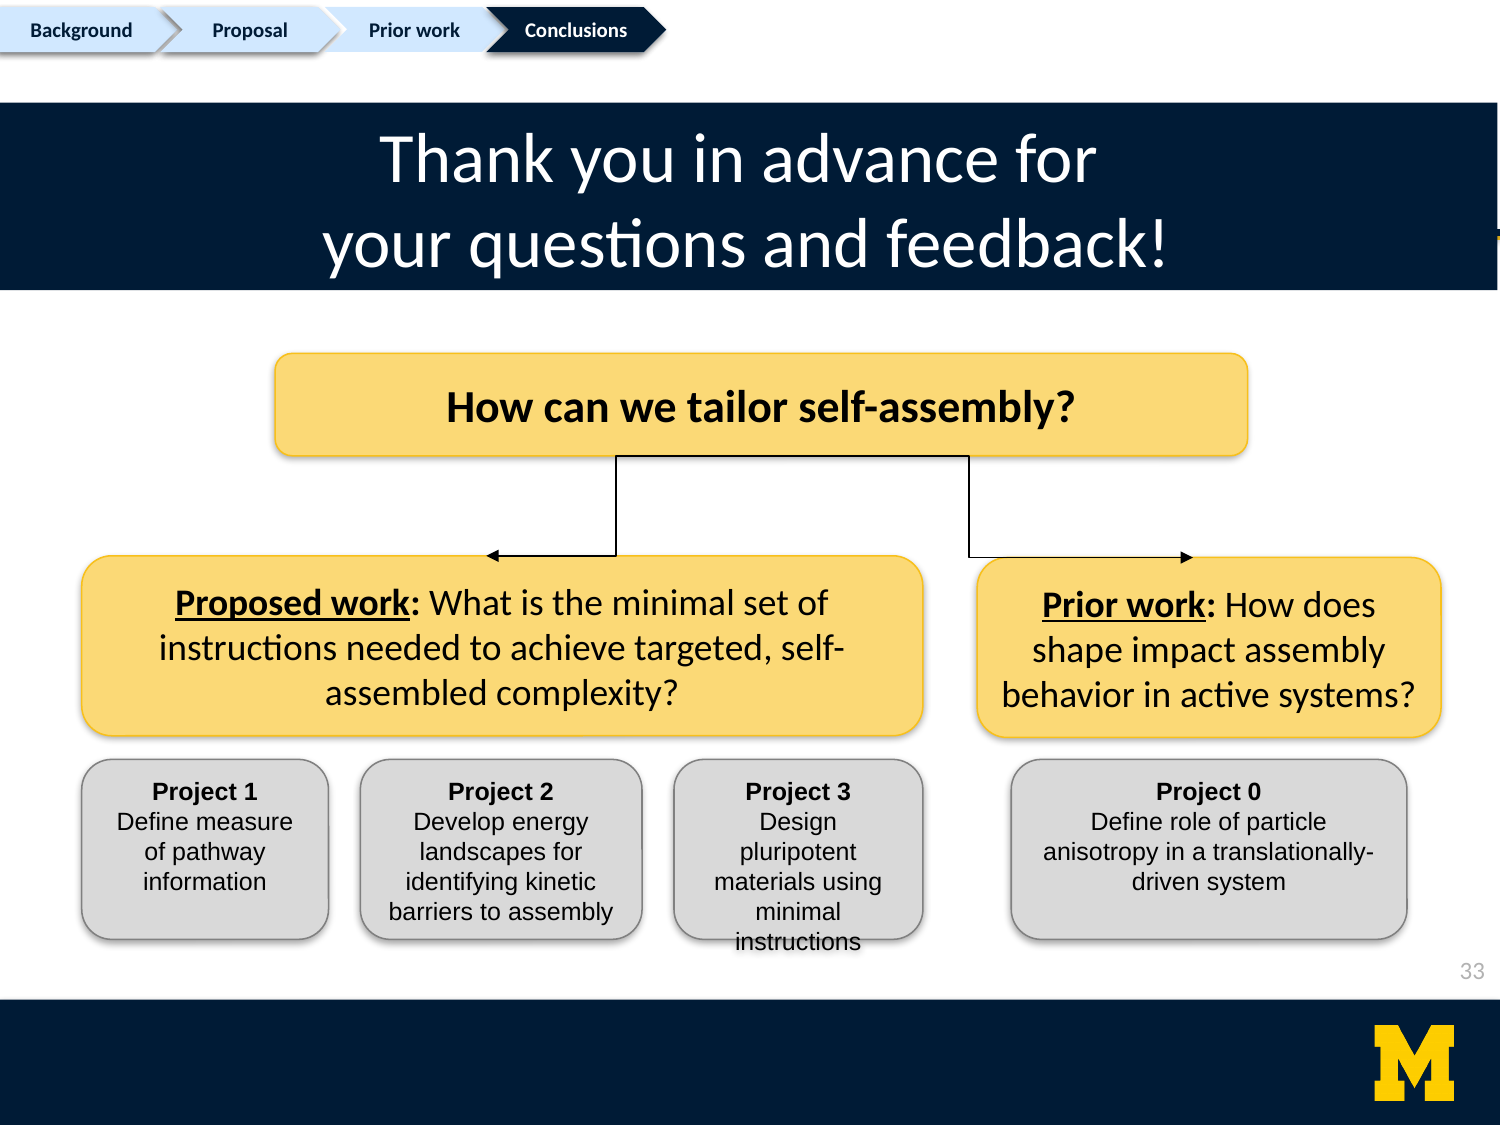

Prior work
Background
Proposal
Conclusions
Background
Proposal
Conclusions
# Thank you in advance for your questions and feedback!
How can we tailor self-assembly?
Proposed work: What is the minimal set of instructions needed to achieve targeted, self-assembled complexity?
Prior work: How does shape impact assembly behavior in active systems?
Project 1
Define measure of pathway information
Project 2
Develop energy landscapes for identifying kinetic barriers to assembly
Project 3
Design pluripotent materials using minimal instructions
Project 0
Define role of particle anisotropy in a translationally-driven system
33